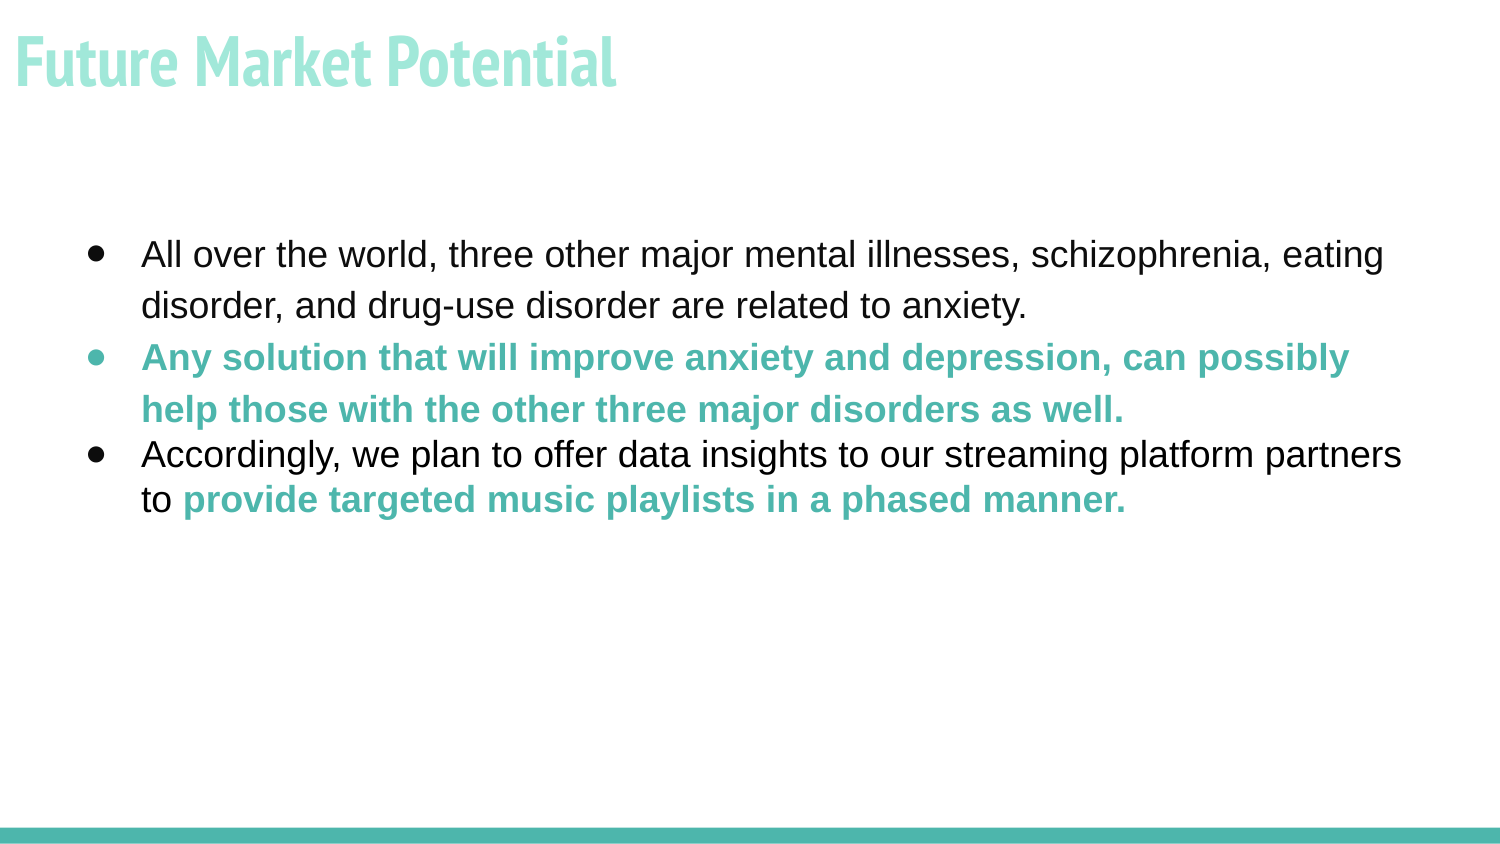

# Future Market Potential
All over the world, three other major mental illnesses, schizophrenia, eating disorder, and drug-use disorder are related to anxiety.
Any solution that will improve anxiety and depression, can possibly help those with the other three major disorders as well.
Accordingly, we plan to offer data insights to our streaming platform partners to provide targeted music playlists in a phased manner.